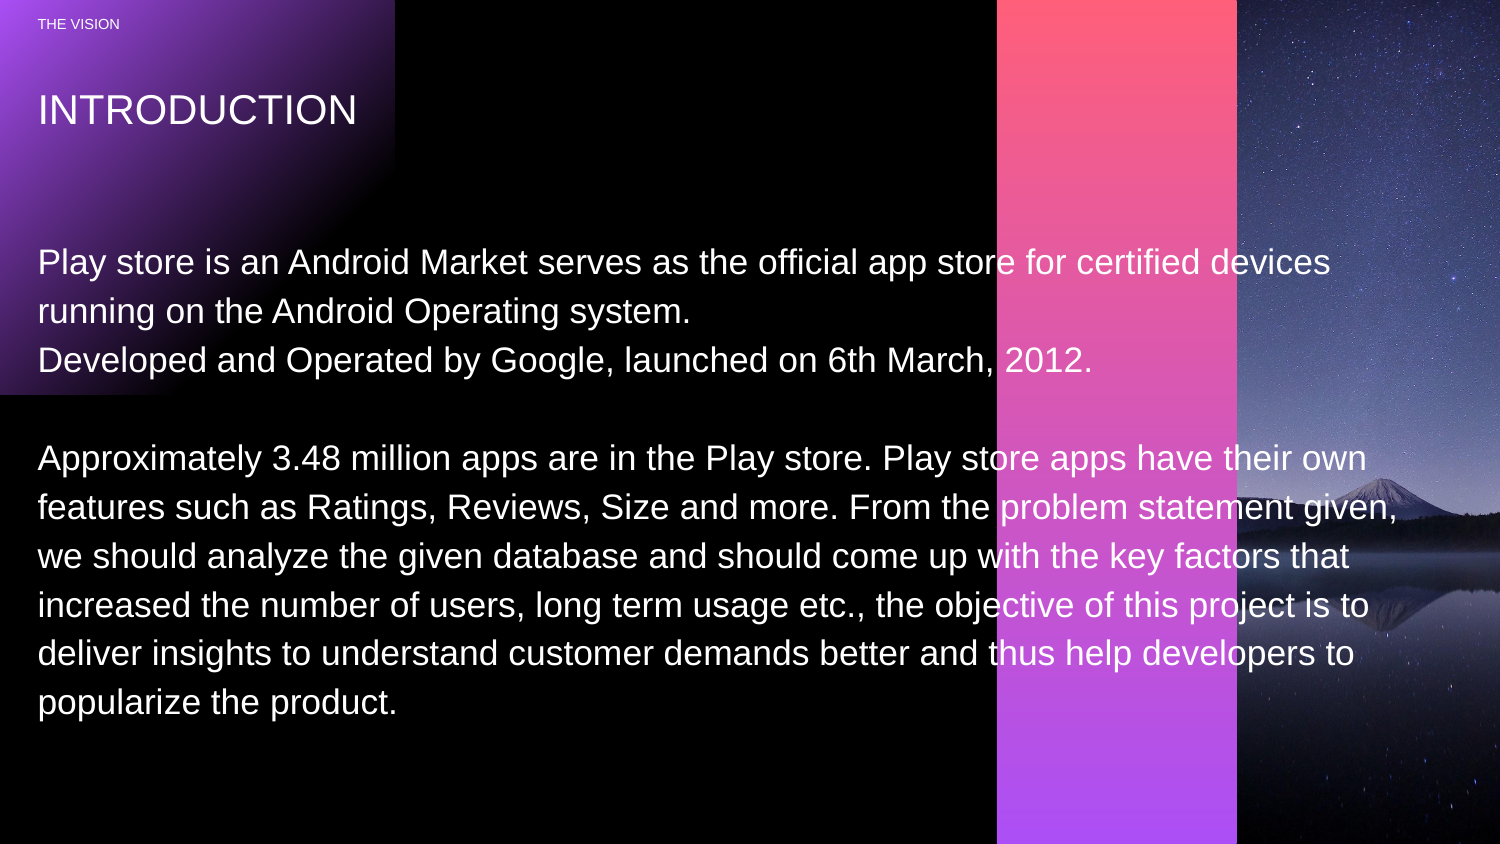

# THE VISION
INTRODUCTION
Play store is an Android Market serves as the official app store for certified devices running on the Android Operating system.
Developed and Operated by Google, launched on 6th March, 2012.

Approximately 3.48 million apps are in the Play store. Play store apps have their own features such as Ratings, Reviews, Size and more. From the problem statement given, we should analyze the given database and should come up with the key factors that increased the number of users, long term usage etc., the objective of this project is to deliver insights to understand customer demands better and thus help developers to popularize the product.